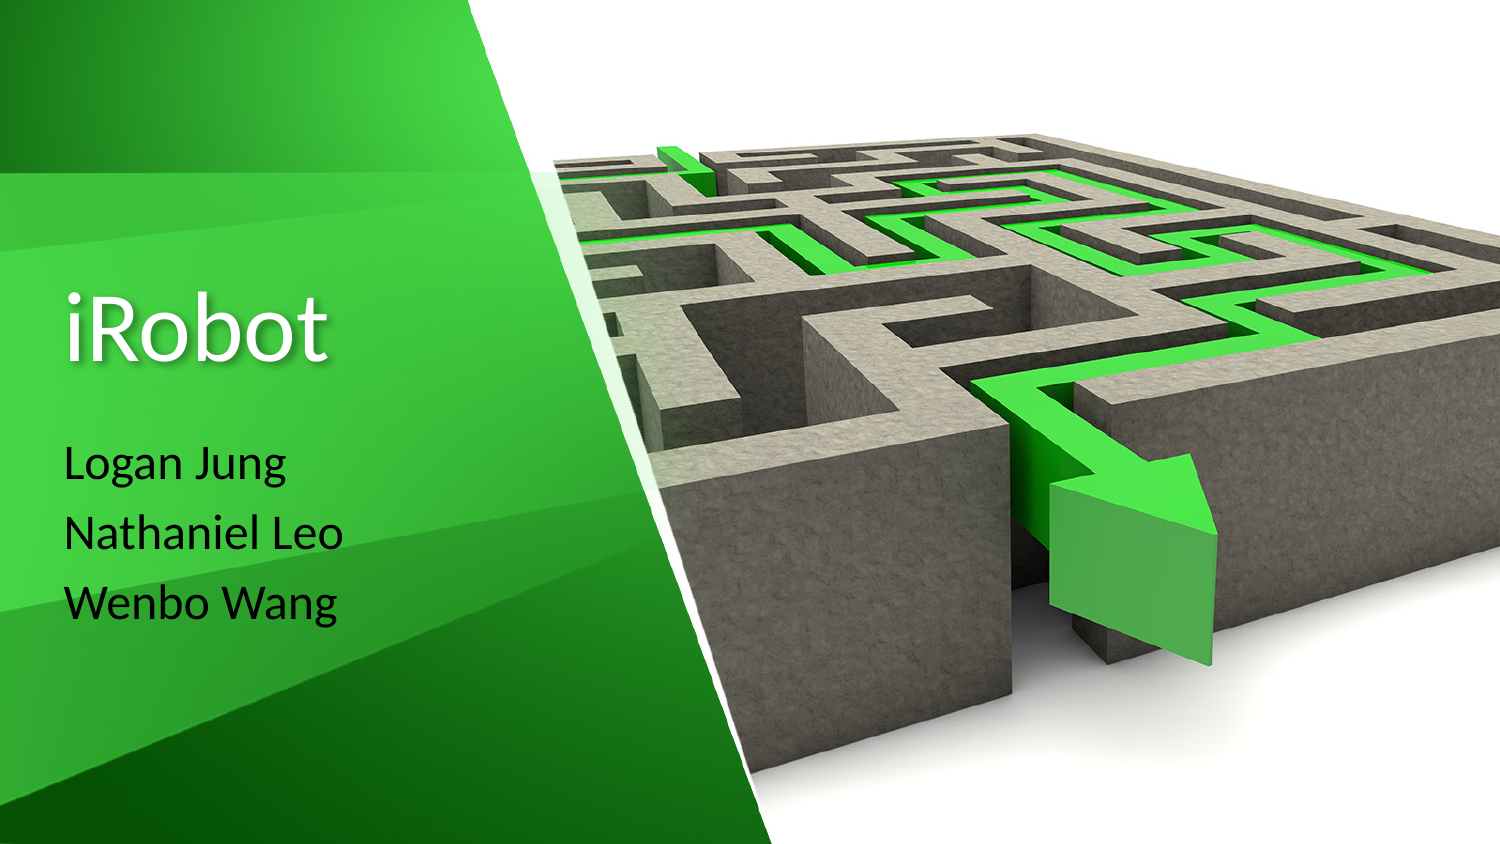

# iRobot
Logan Jung
Nathaniel Leo
Wenbo Wang